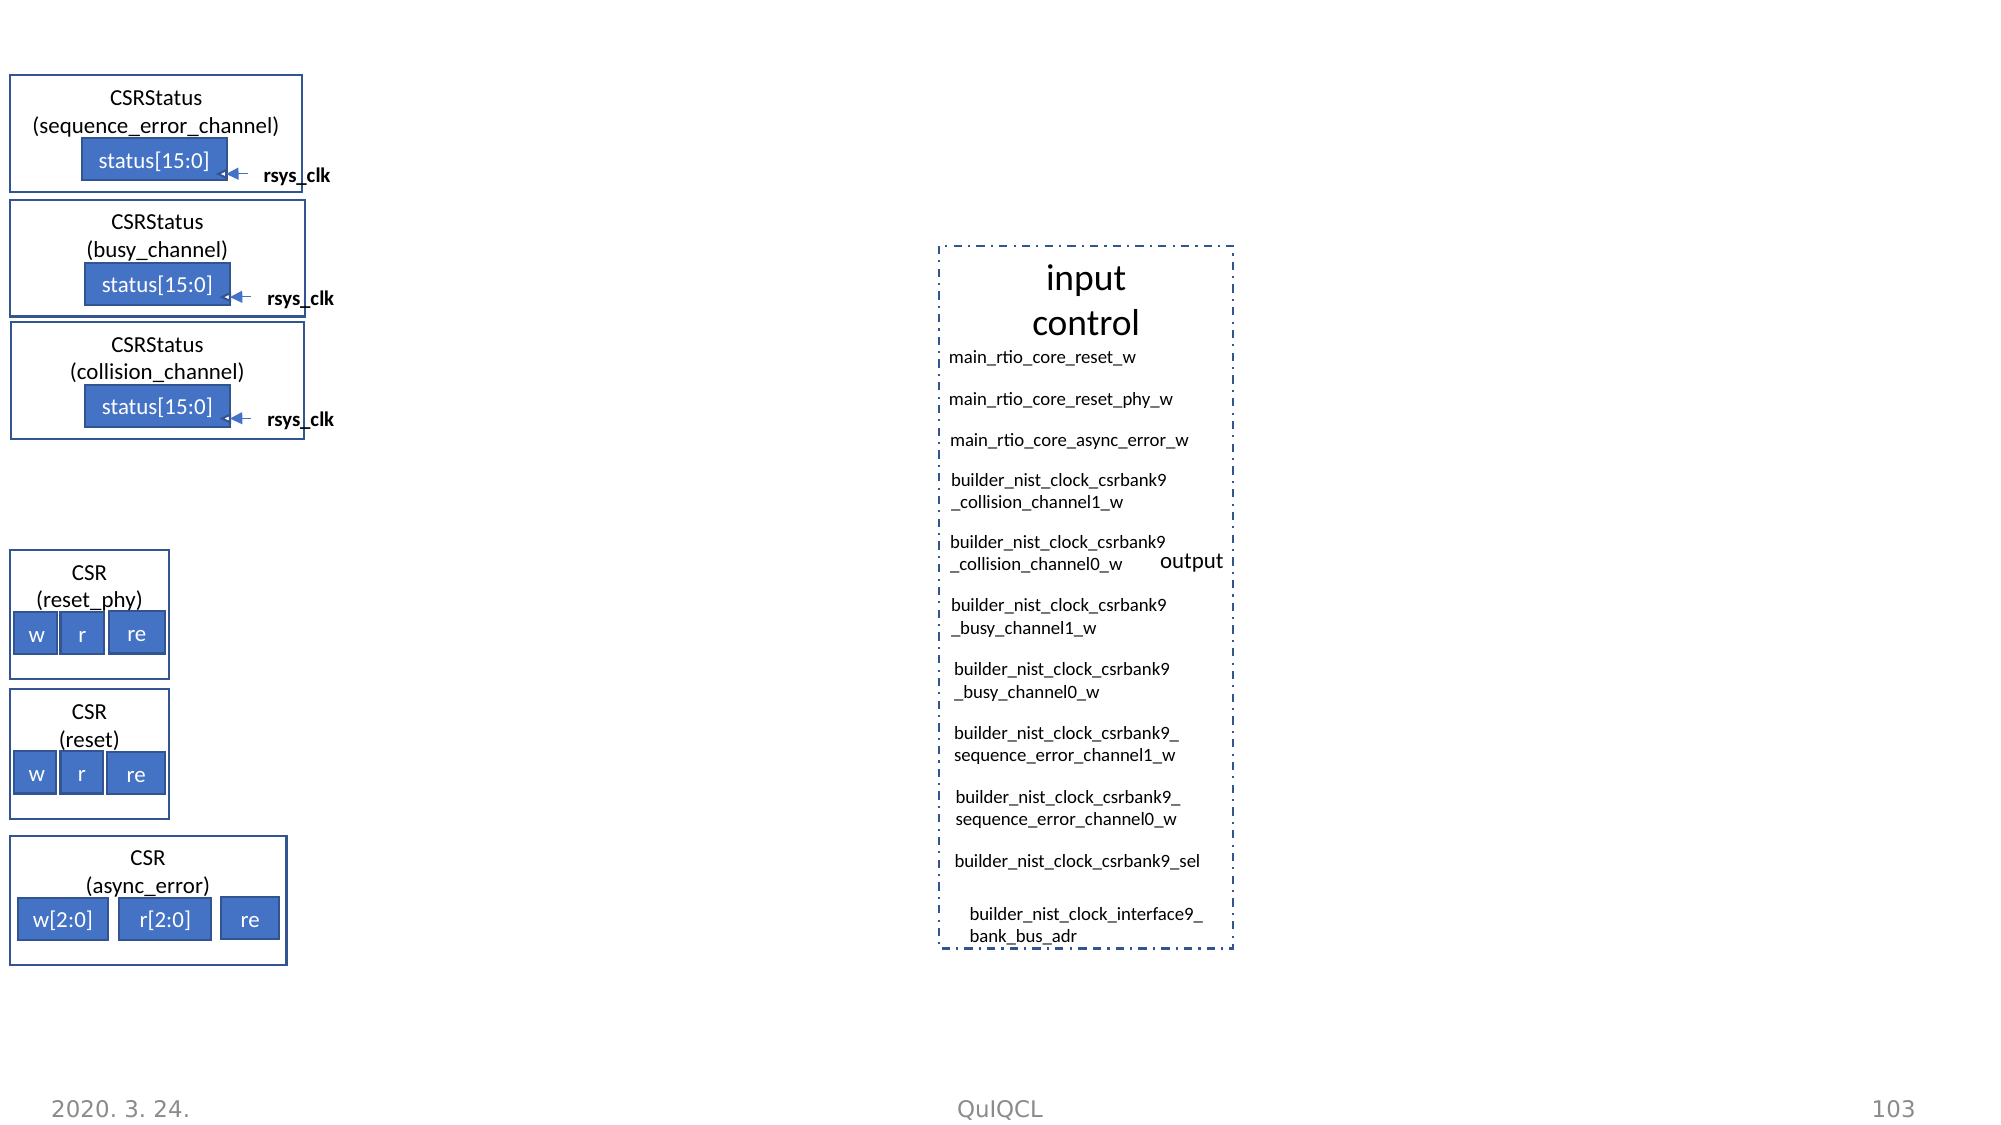

CSRStatus
(sequence_error_channel)
status[15:0]
rsys_clk

CSRStatus
(busy_channel)
status[15:0]
rsys_clk

input
control
main_rtio_core_reset_w
output
main_rtio_core_reset_phy_w
main_rtio_core_async_error_w
builder_nist_clock_csrbank9_collision_channel1_w
builder_nist_clock_csrbank9_collision_channel0_w
builder_nist_clock_csrbank9_busy_channel1_w
builder_nist_clock_csrbank9_busy_channel0_w
builder_nist_clock_csrbank9_sequence_error_channel1_w
builder_nist_clock_csrbank9_sequence_error_channel0_w
builder_nist_clock_csrbank9_sel
builder_nist_clock_interface9_bank_bus_adr
CSRStatus
(collision_channel)
status[15:0]
rsys_clk

CSR
(reset_phy)
w
r
re
CSR
(reset)
w
r
re
CSR
(async_error)
w[2:0]
r[2:0]
re
2020. 3. 24.
QuIQCL
103